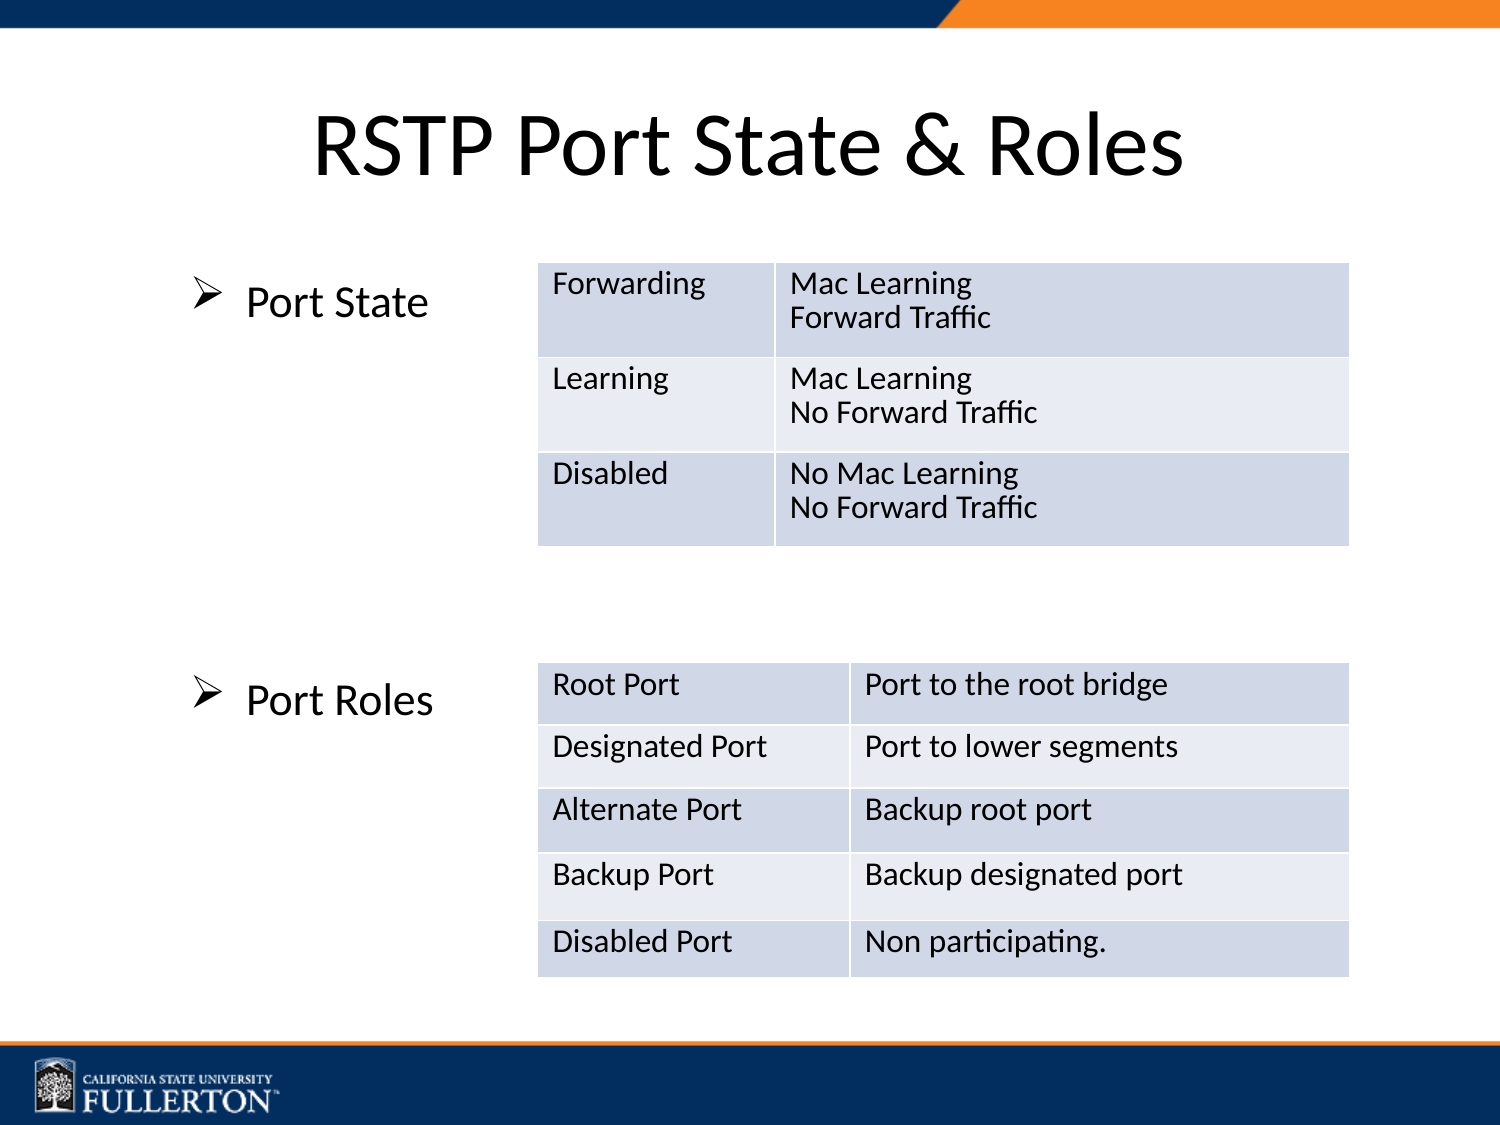

# RSTP Port State & Roles
| Forwarding | Mac Learning Forward Traffic |
| --- | --- |
| Learning | Mac Learning No Forward Traffic |
| Disabled | No Mac Learning No Forward Traffic |
Port State
Port Roles
| Root Port | Port to the root bridge |
| --- | --- |
| Designated Port | Port to lower segments |
| Alternate Port | Backup root port |
| Backup Port | Backup designated port |
| Disabled Port | Non participating. |